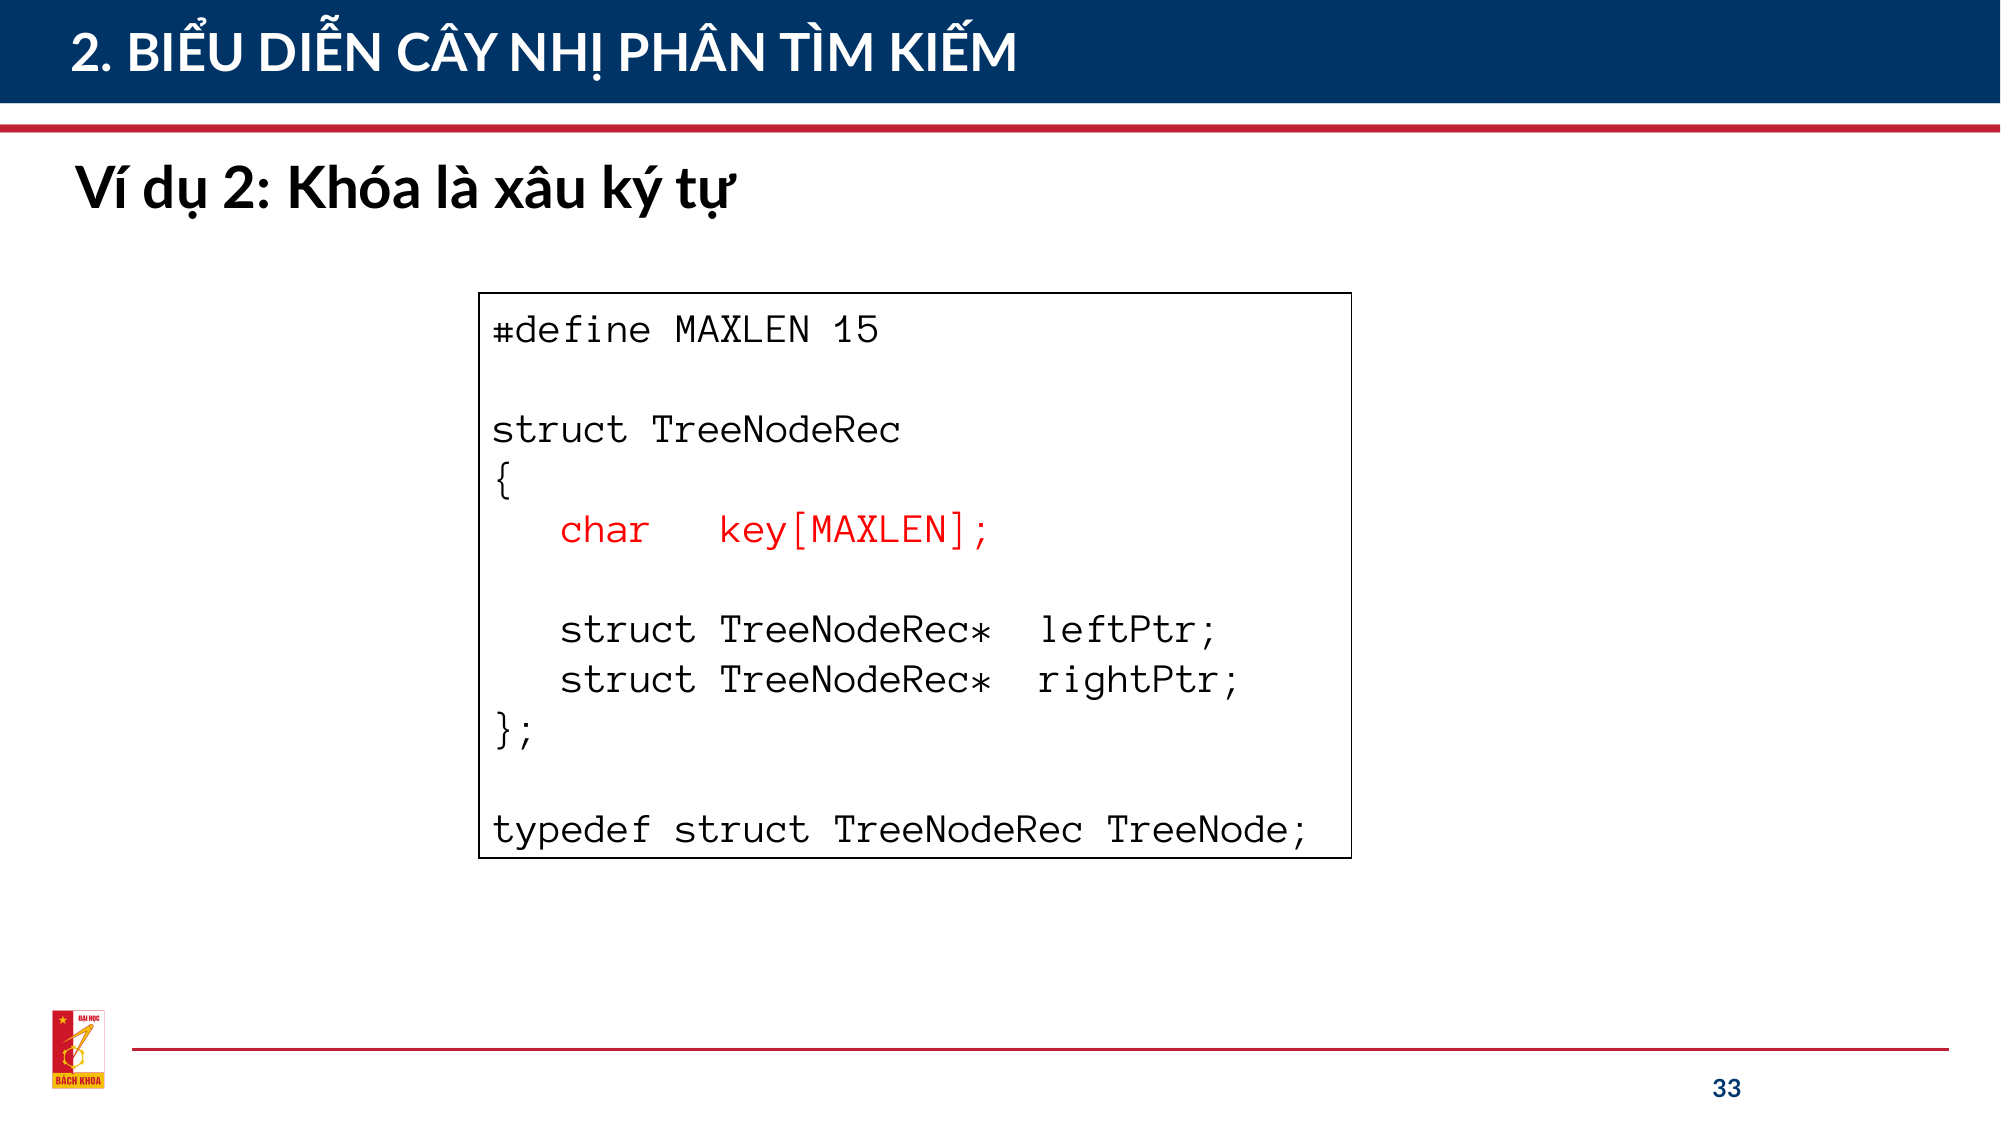

# 2. BIỂU DIỄN CÂY NHỊ PHÂN TÌM KIẾM
Ví dụ 2: Khóa là xâu ký tự

#define MAXLEN 15

struct TreeNodeRec
{
   char   key[MAXLEN];

   struct TreeNodeRec*  leftPtr;
   struct TreeNodeRec*  rightPtr;
};

typedef struct TreeNodeRec TreeNode;
33